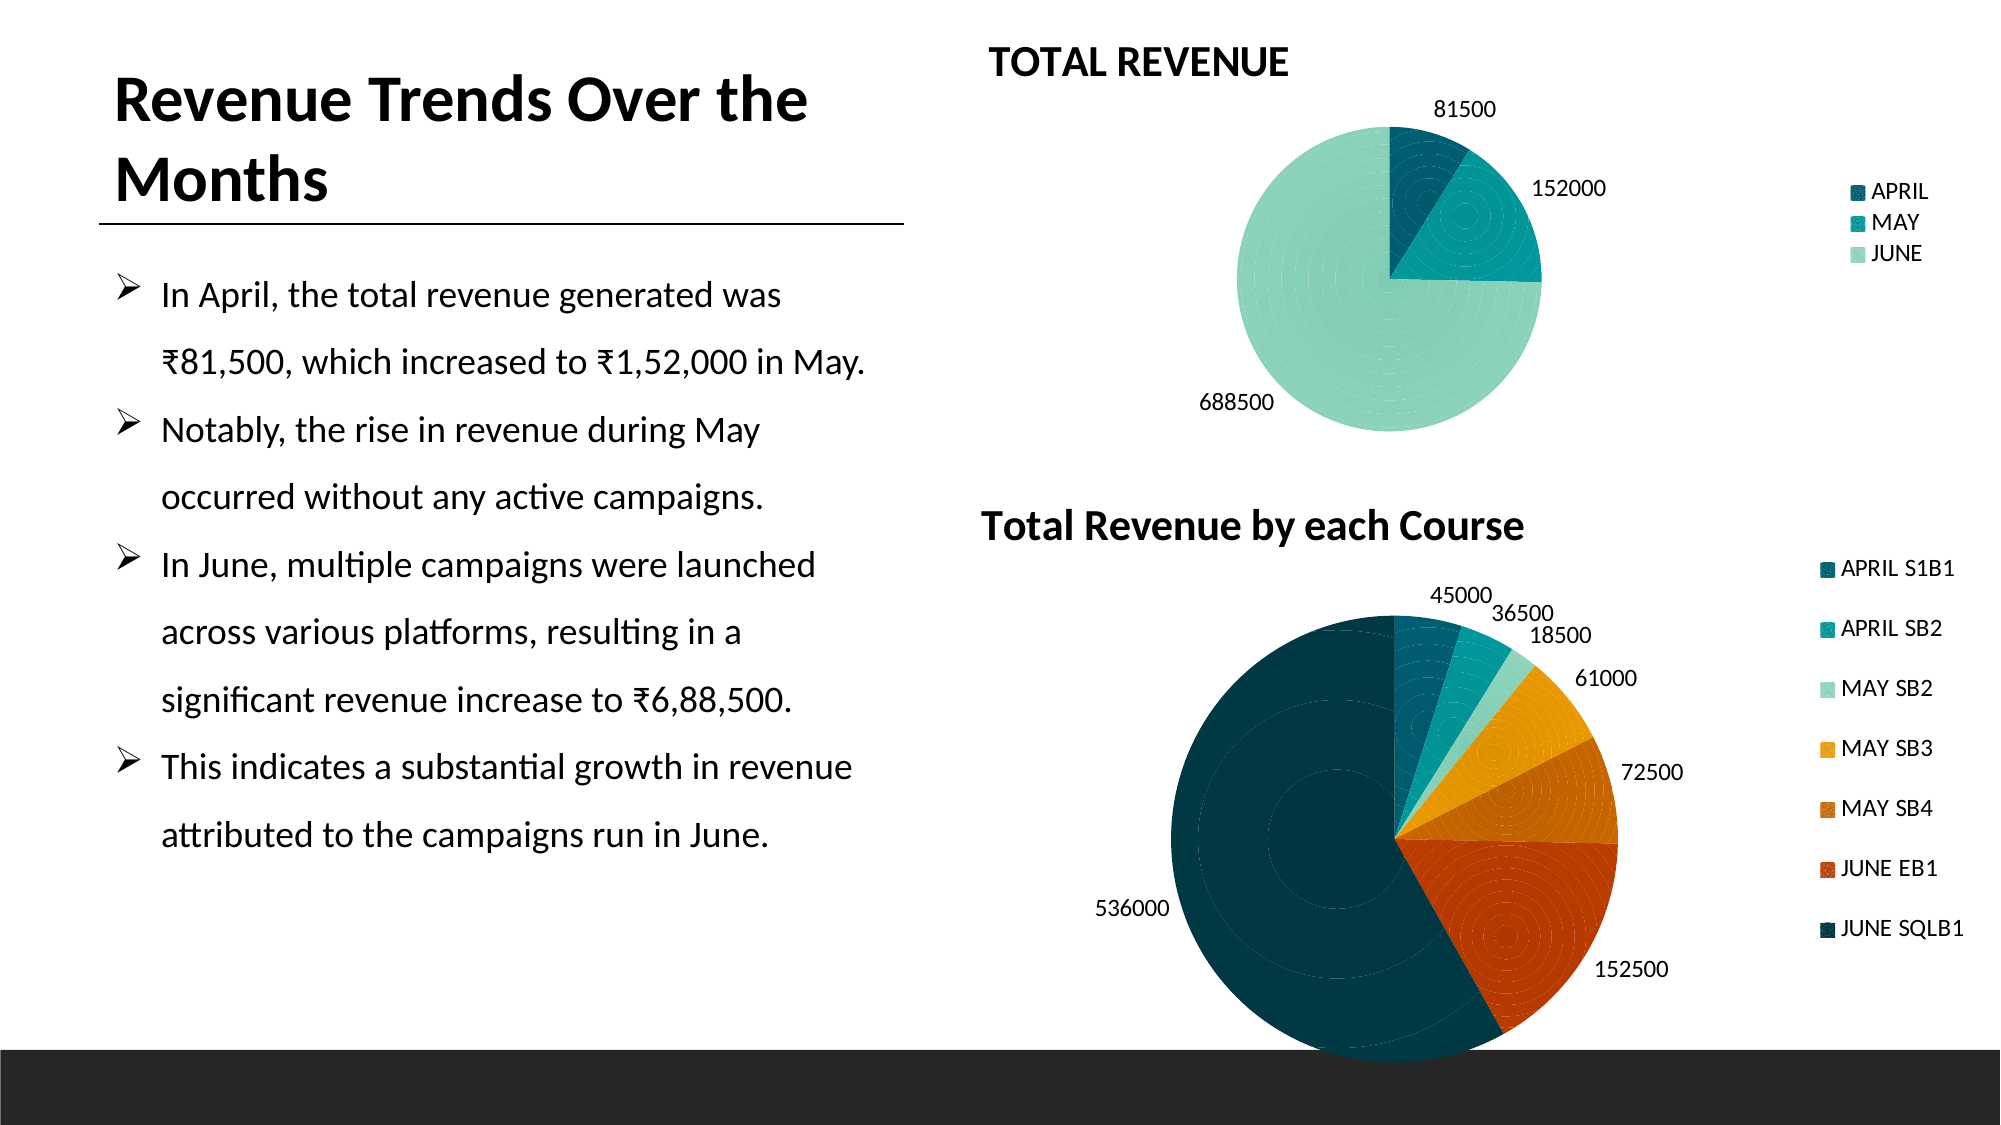

### Chart: TOTAL REVENUE

| Category | TOTAL_REVENUE |
|---|---|
| APRIL | 81500.0 |
| MAY | 152000.0 |
| JUNE | 688500.0 |
Revenue Trends Over the Months
In April, the total revenue generated was ₹81,500, which increased to ₹1,52,000 in May.
Notably, the rise in revenue during May occurred without any active campaigns.
In June, multiple campaigns were launched across various platforms, resulting in a significant revenue increase to ₹6,88,500.
This indicates a substantial growth in revenue attributed to the campaigns run in June.

### Chart: Total Revenue by each Course

| Category | Sum of TOTAL_REVENUE | Sum of ENROLLED |
|---|---|---|
| S1B1 | 45000.0 | 90.0 |
| SB2 | 36500.0 | 73.0 |
| SB2 | 18500.0 | 37.0 |
| SB3 | 61000.0 | 122.0 |
| SB4 | 72500.0 | 145.0 |
| EB1 | 152500.0 | 305.0 |
| SQLB1 | 536000.0 | 536.0 |